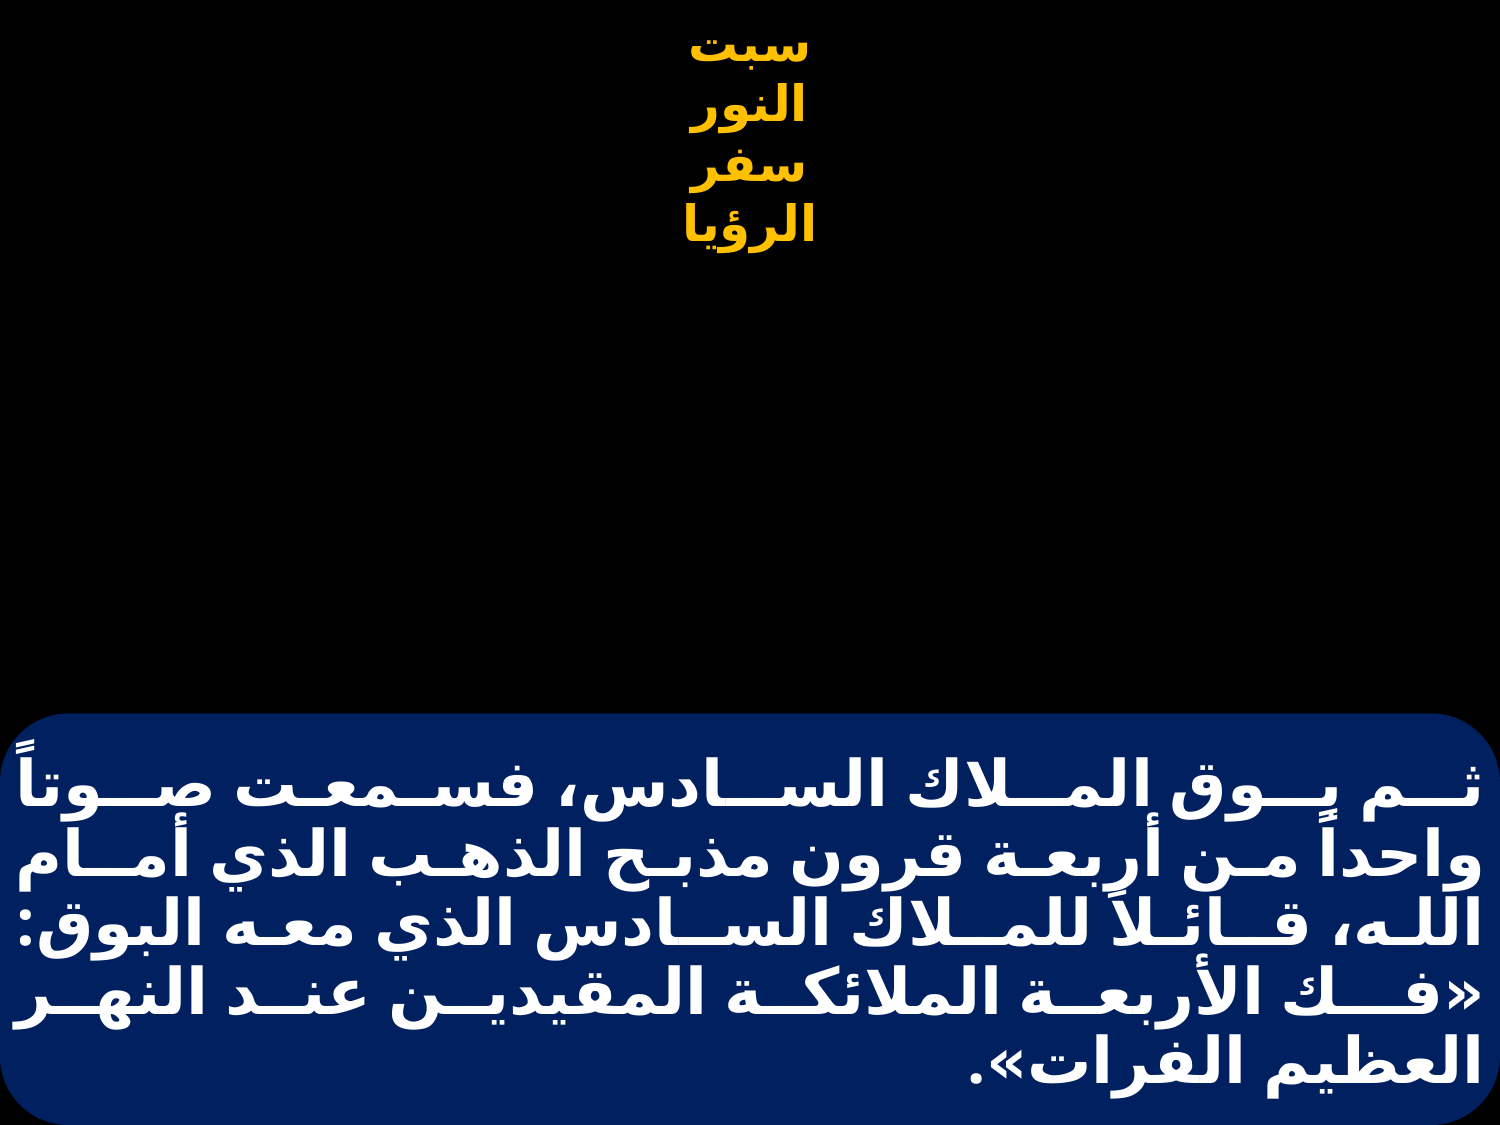

# ثـم بـوق المـلاك السـادس، فسمعـت صـوتاً واحداً من أربعة قرون مذبح الذهب الذي أمـام الله، قـائـلاً للمـلاك السـادس الذي معه البوق: «فـك الأربعة الملائكة المقيدين عند النهر العظيم الفرات».